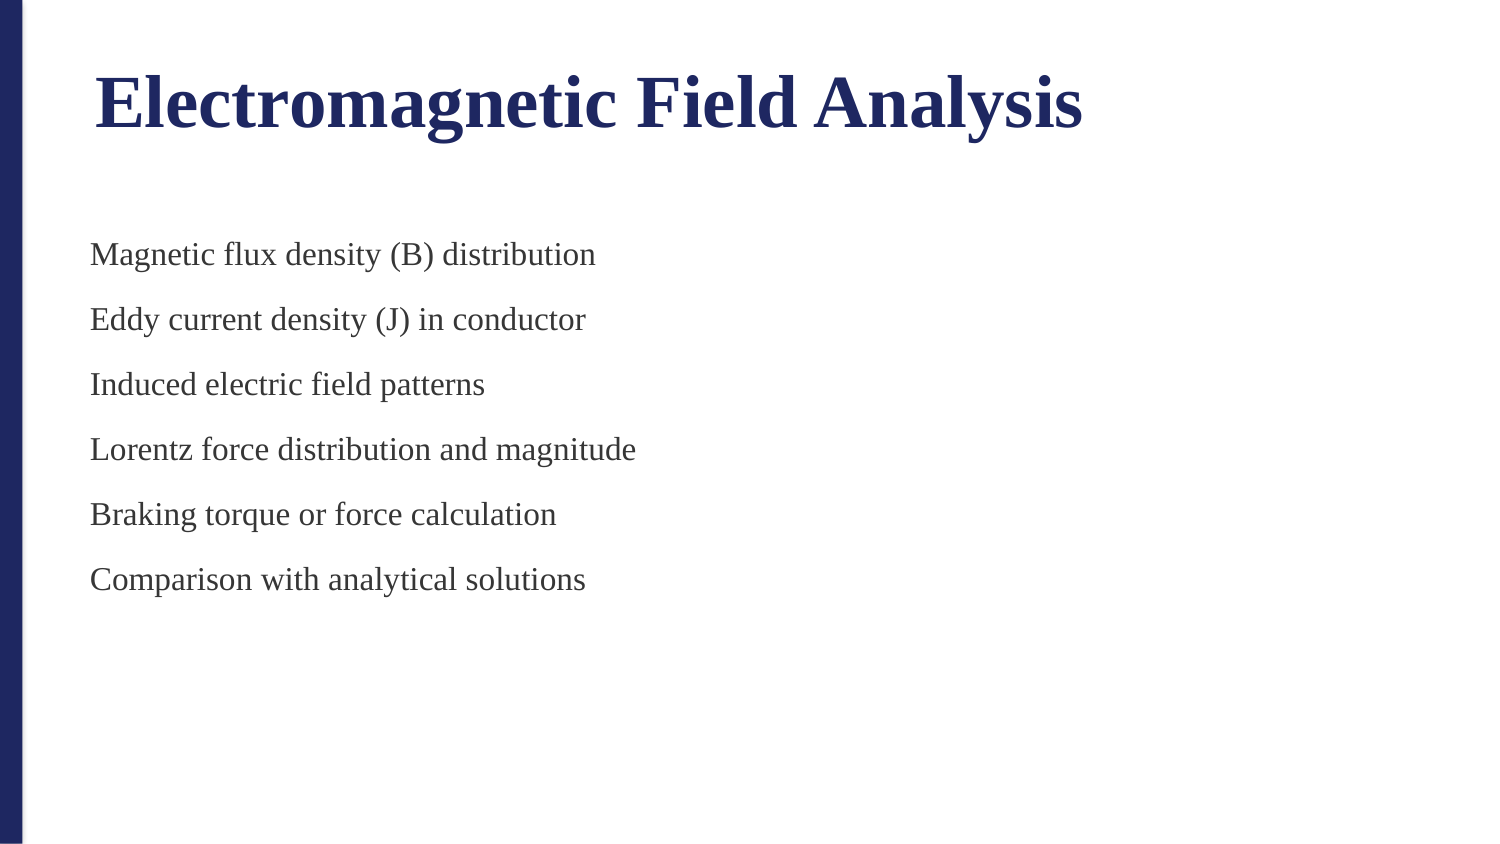

Electromagnetic Field Analysis

Magnetic flux density (B) distribution
Eddy current density (J) in conductor
Induced electric field patterns
Lorentz force distribution and magnitude
Braking torque or force calculation
Comparison with analytical solutions